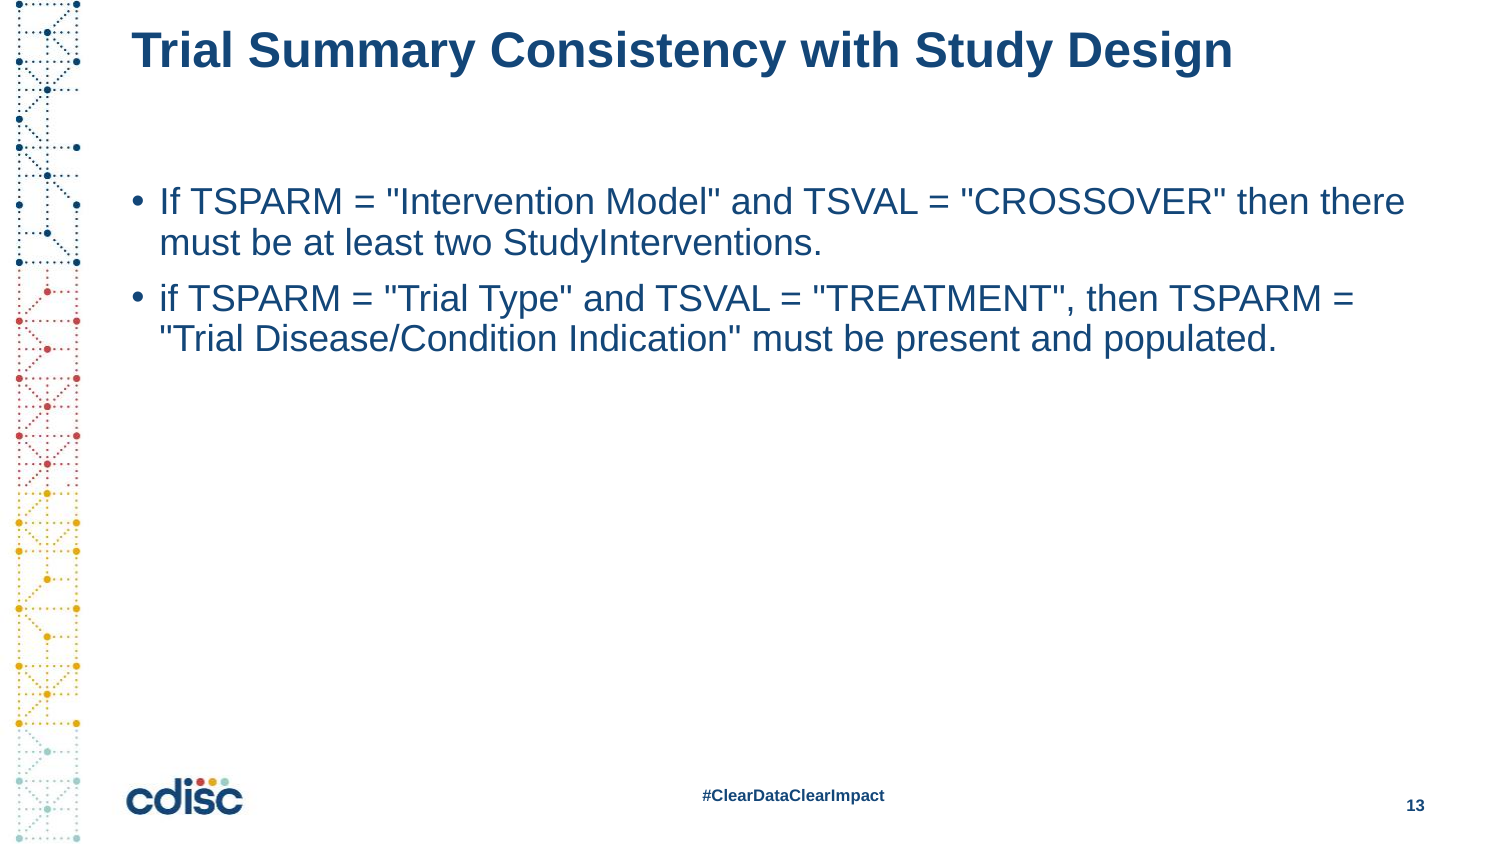

# Trial Summary Consistency with Study Design
If TSPARM = "Intervention Model" and TSVAL = "CROSSOVER" then there must be at least two StudyInterventions.
if TSPARM = "Trial Type" and TSVAL = "TREATMENT", then TSPARM = "Trial Disease/Condition Indication" must be present and populated.
#ClearDataClearImpact

13